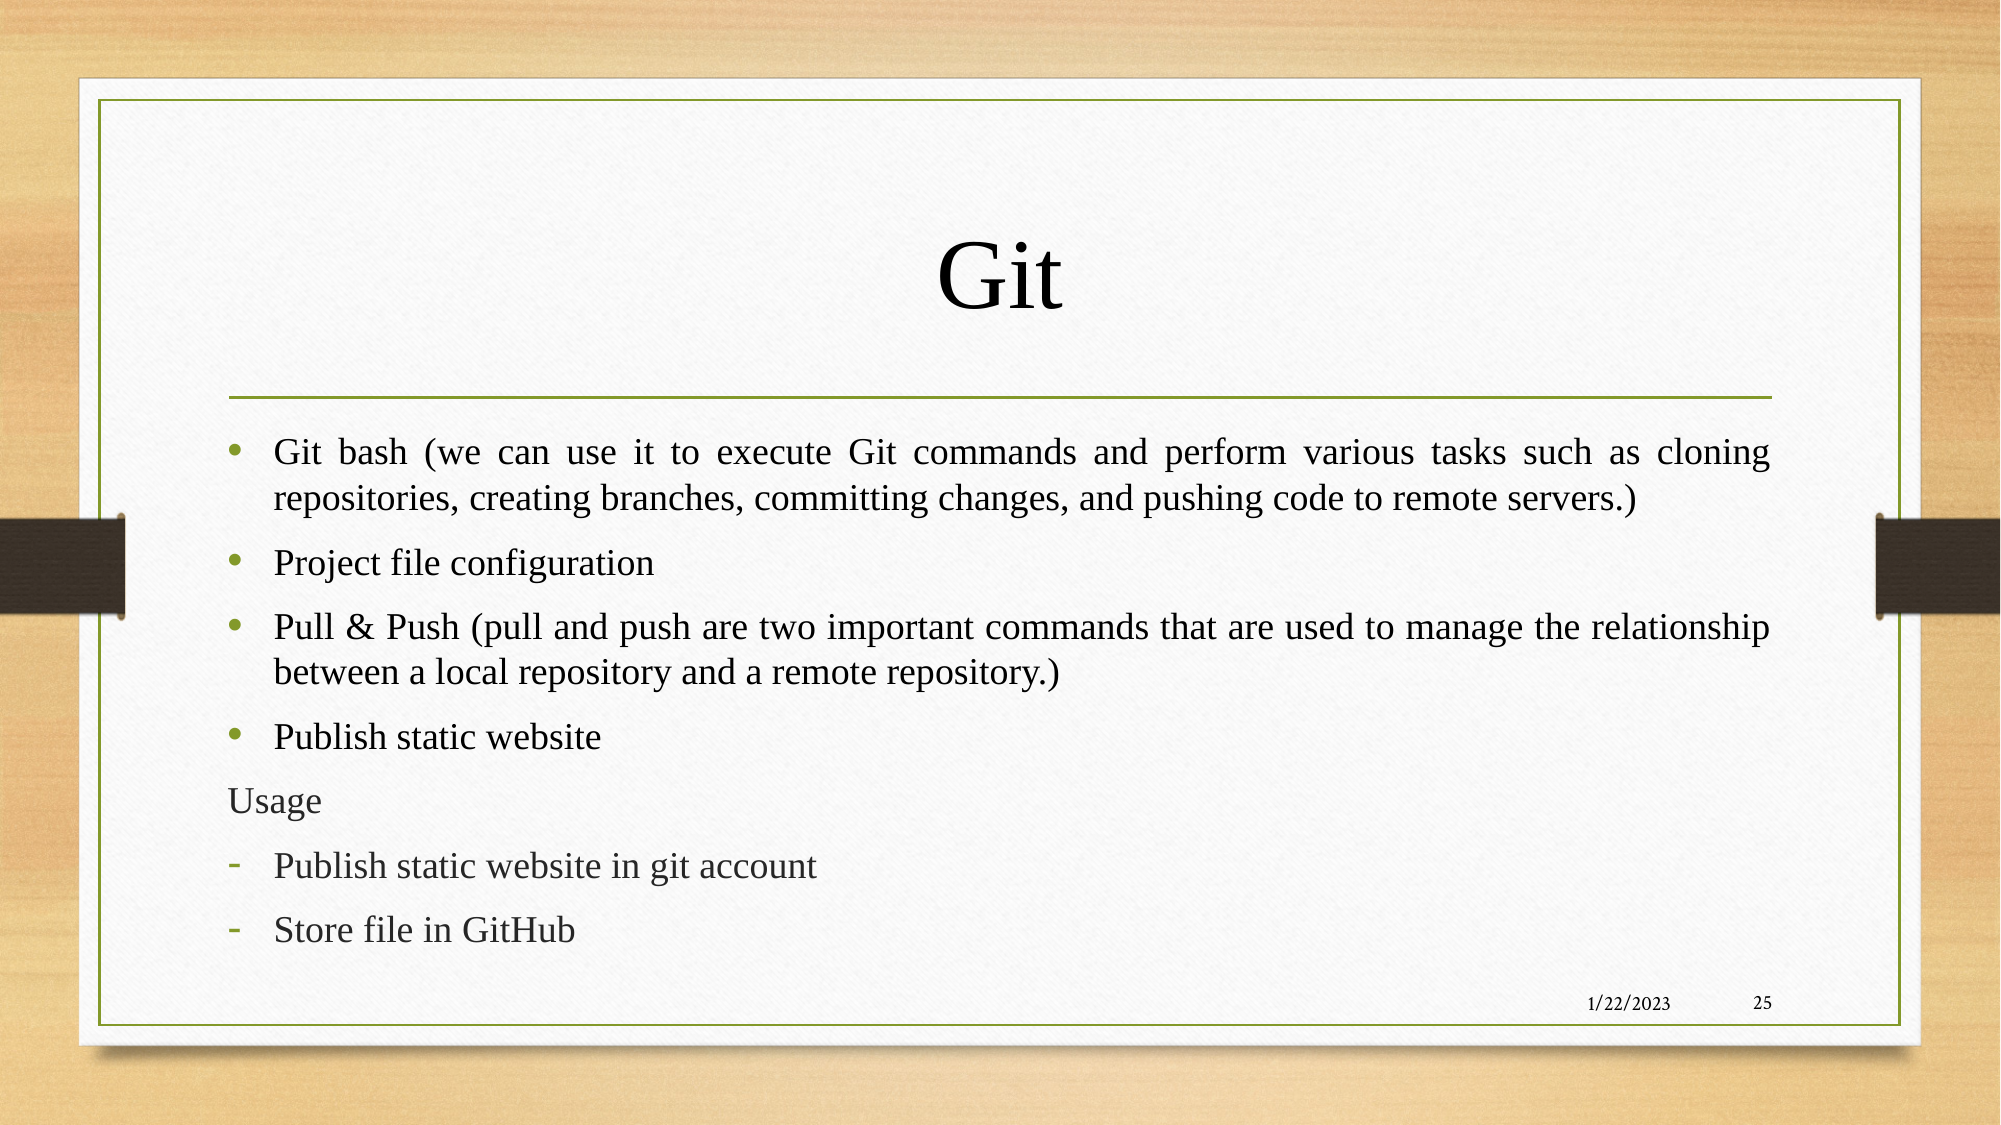

# Git
Git bash (we can use it to execute Git commands and perform various tasks such as cloning repositories, creating branches, committing changes, and pushing code to remote servers.)
Project file configuration
Pull & Push (pull and push are two important commands that are used to manage the relationship between a local repository and a remote repository.)
Publish static website
Usage
Publish static website in git account
Store file in GitHub
1/22/2023
25